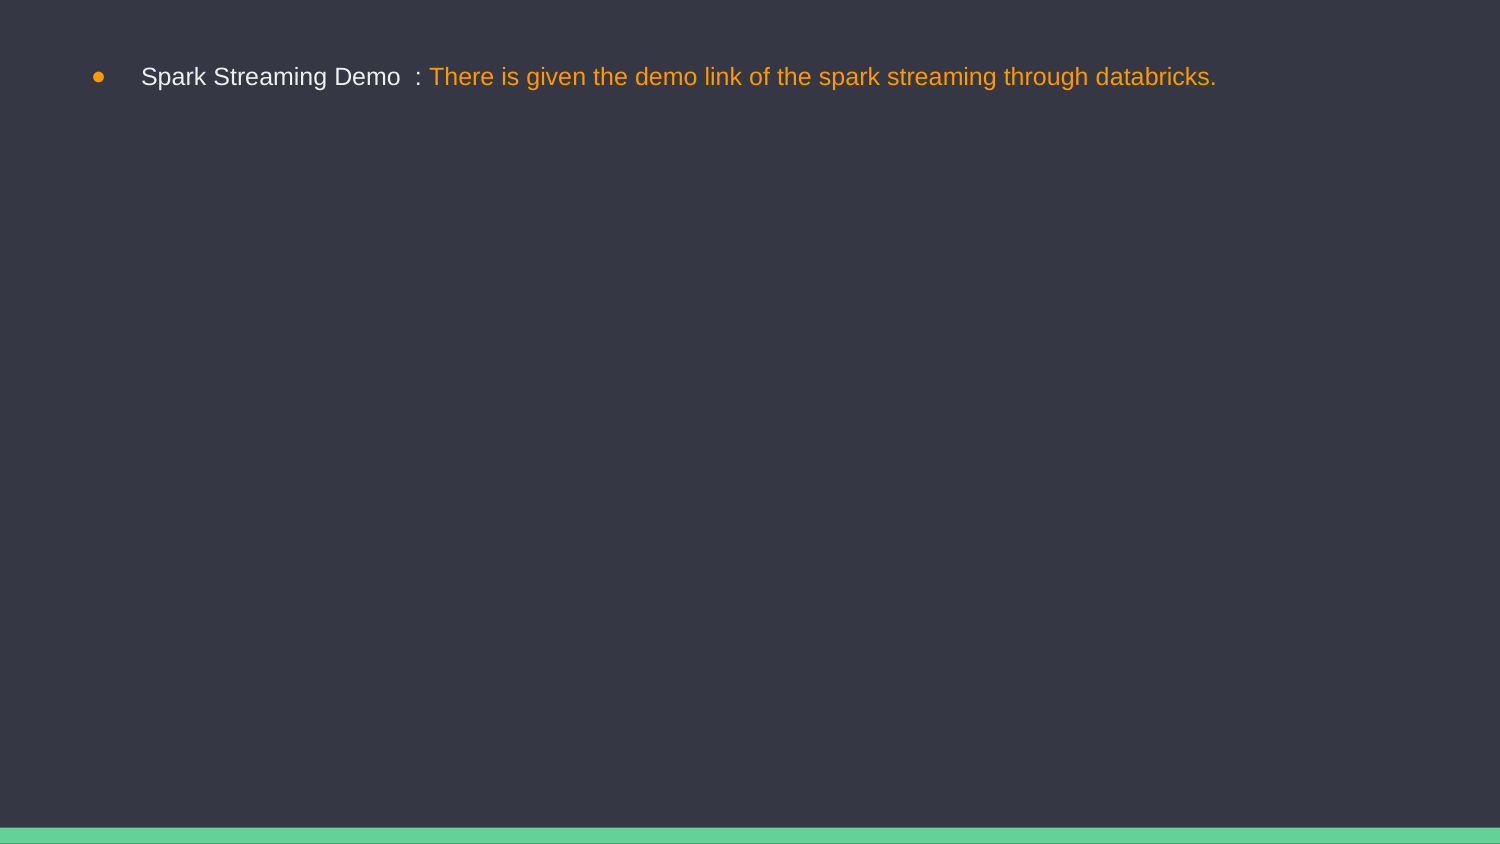

Spark Streaming Demo  : There is given the demo link of the spark streaming through databricks.